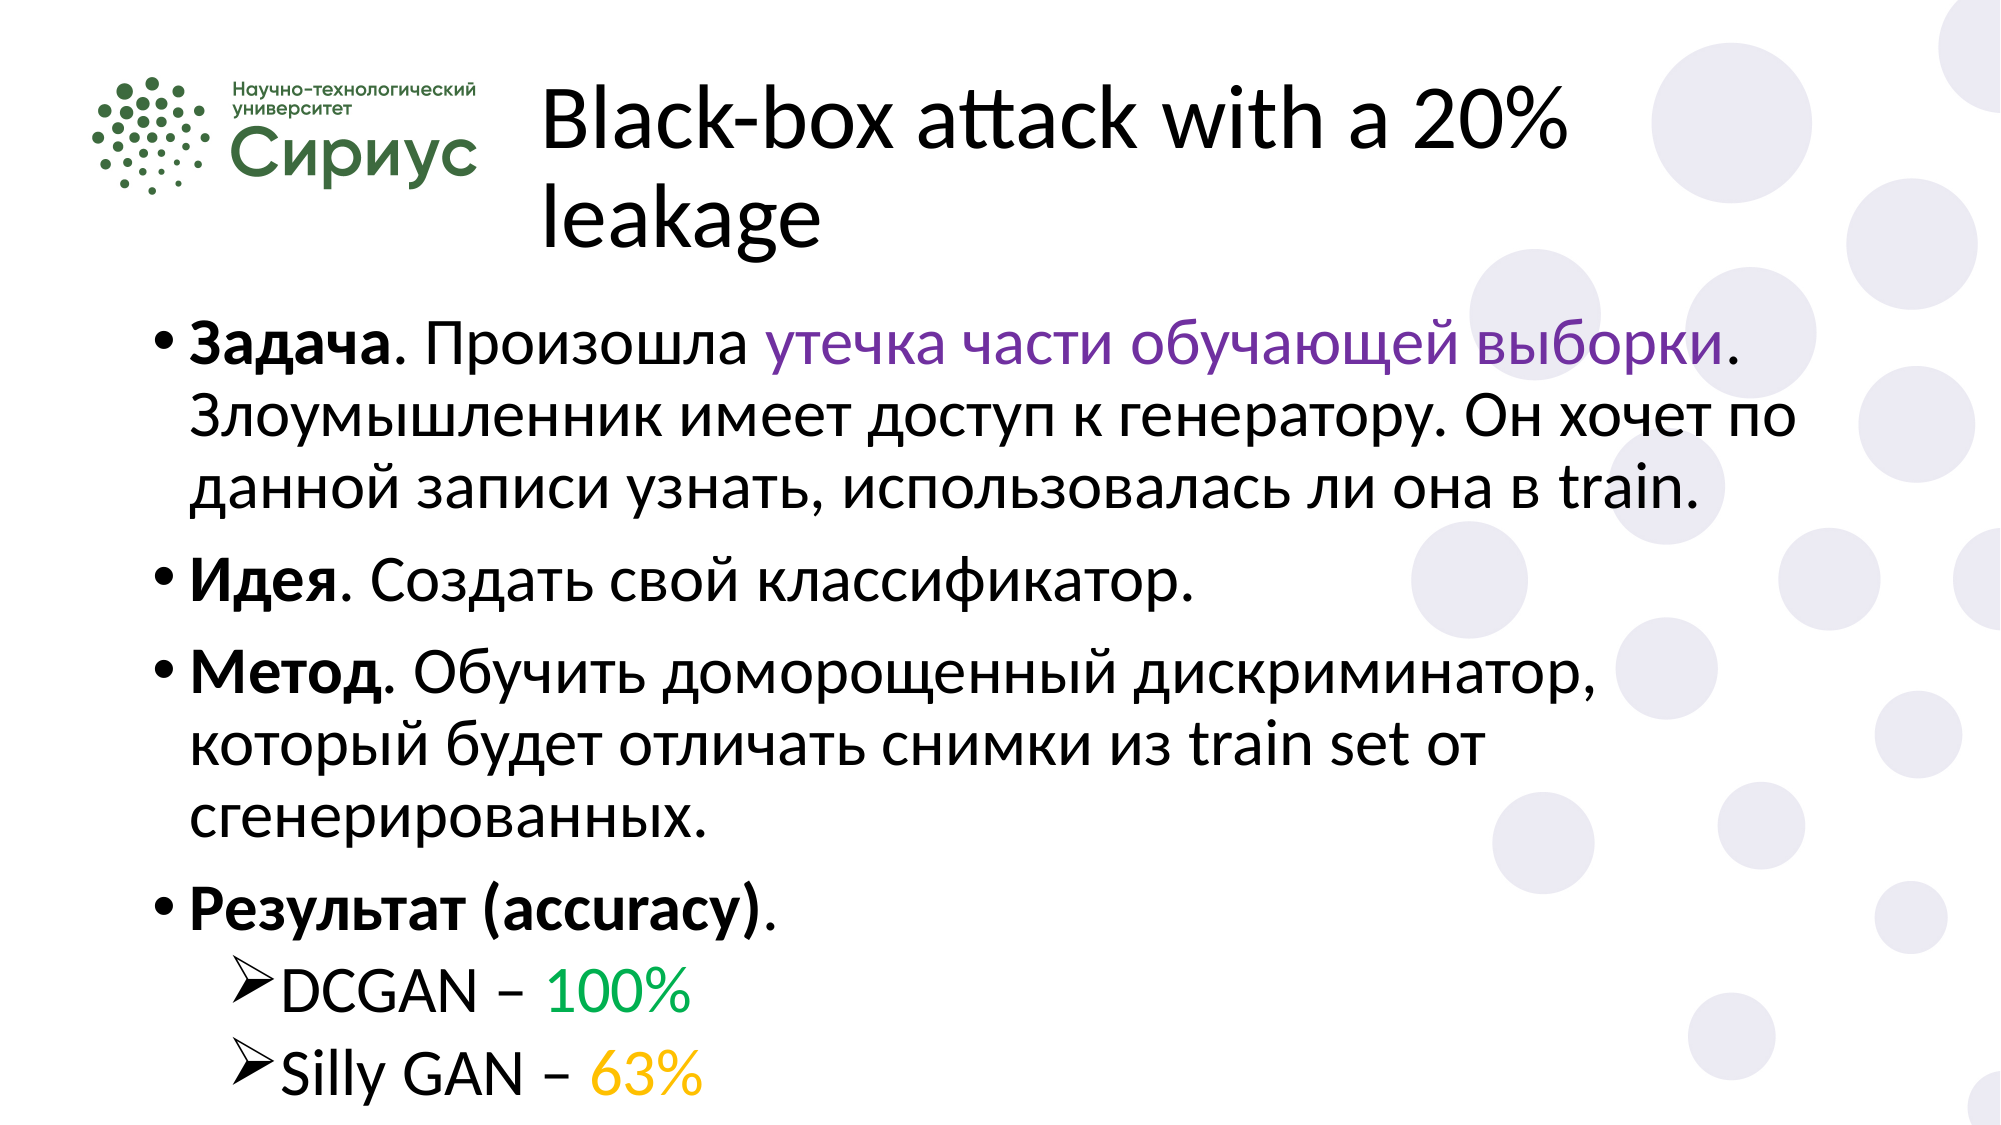

# Black-box attack with a 20% leakage
Задача. Произошла утечка части обучающей выборки. Злоумышленник имеет доступ к генератору. Он хочет по данной записи узнать, использовалась ли она в train.
Идея. Создать свой классификатор.
Метод. Обучить доморощенный дискриминатор, который будет отличать снимки из train set от сгенерированных.
Результат (accuracy).
DCGAN – 100%
Silly GAN – 63%